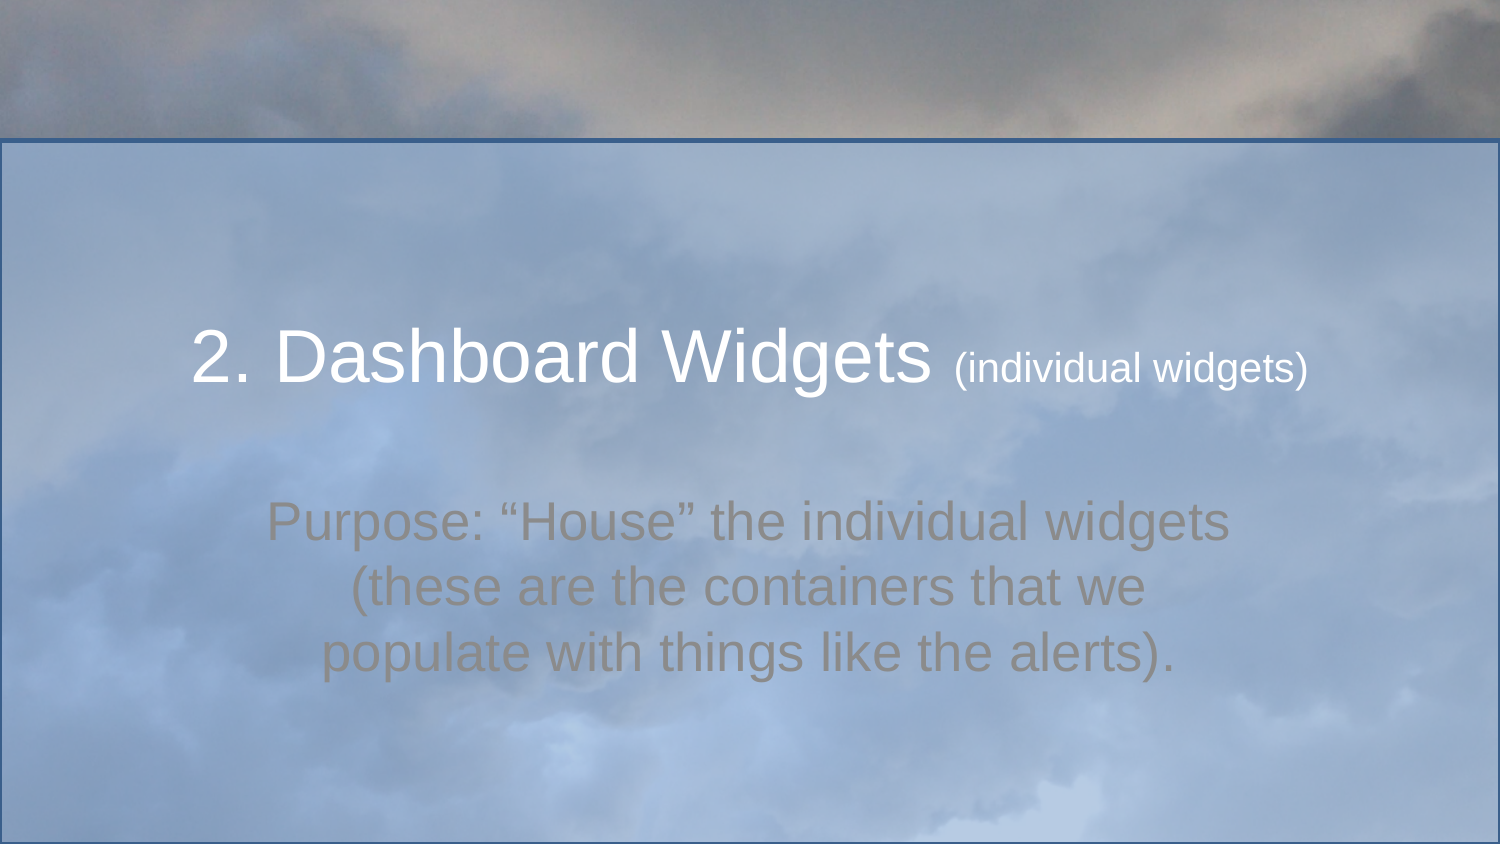

# 2. Dashboard Widgets (individual widgets)
Purpose: “House” the individual widgets (these are the containers that we populate with things like the alerts).